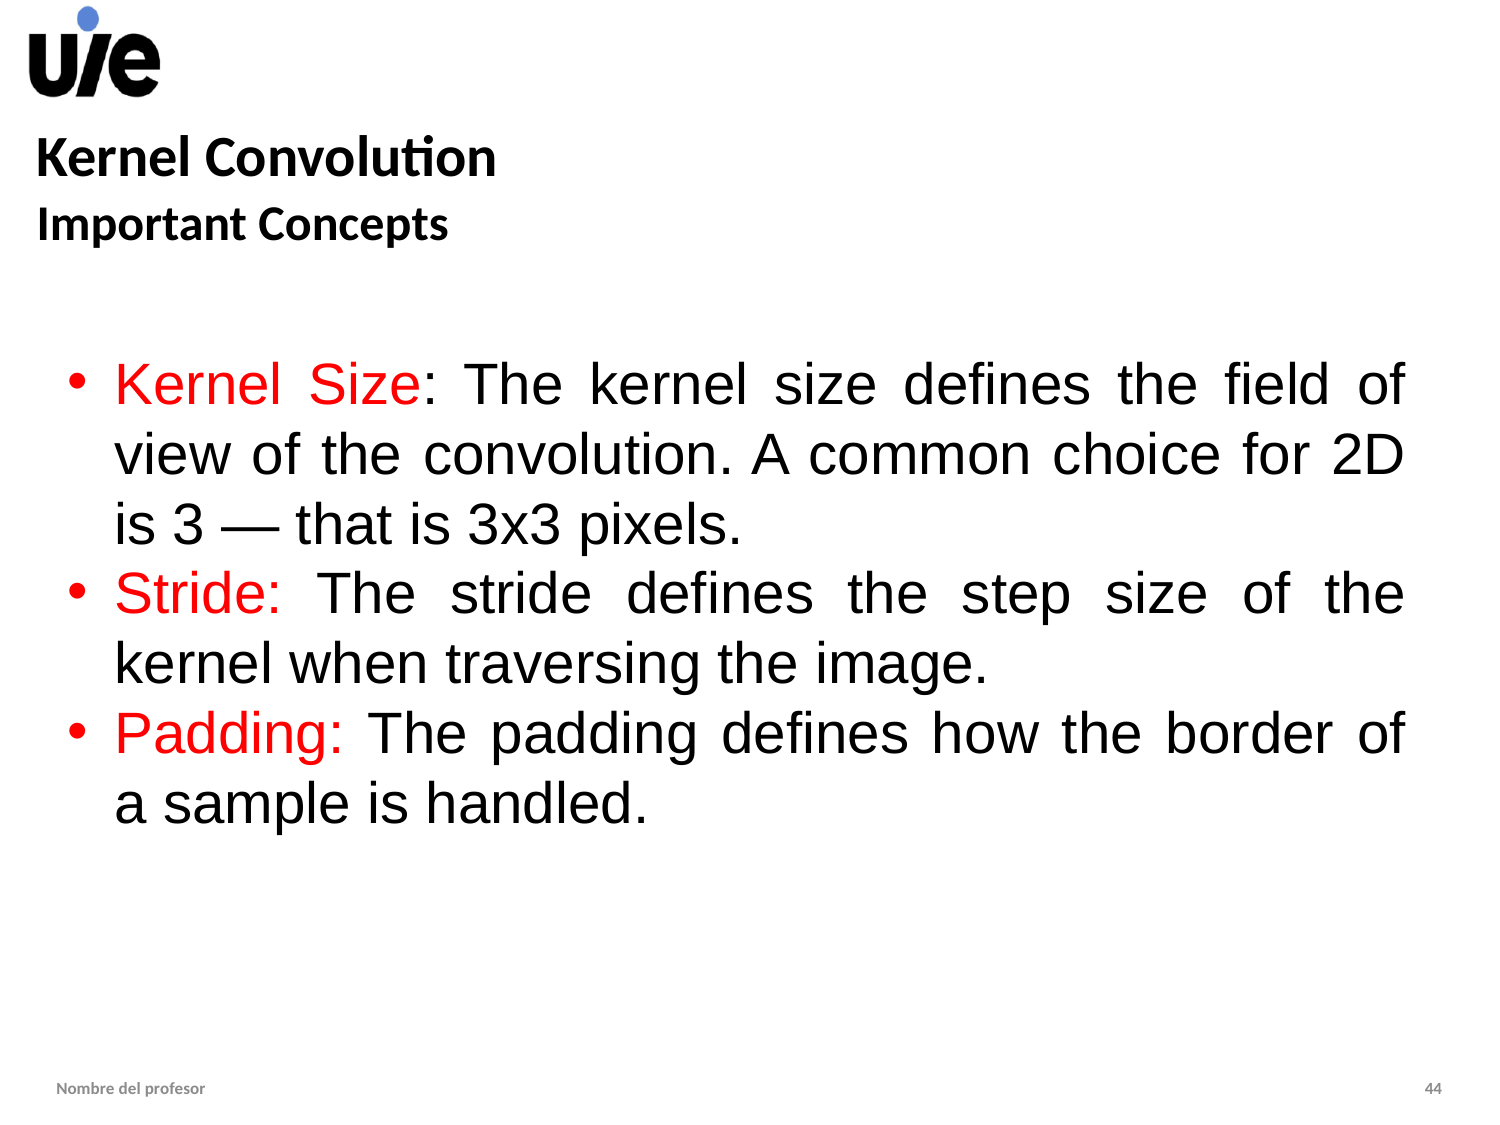

# Kernel Convolution
Important Concepts
Kernel Size: The kernel size defines the field of view of the convolution. A common choice for 2D is 3 — that is 3x3 pixels.
Stride: The stride defines the step size of the kernel when traversing the image.
Padding: The padding defines how the border of a sample is handled.
Nombre del profesor
44